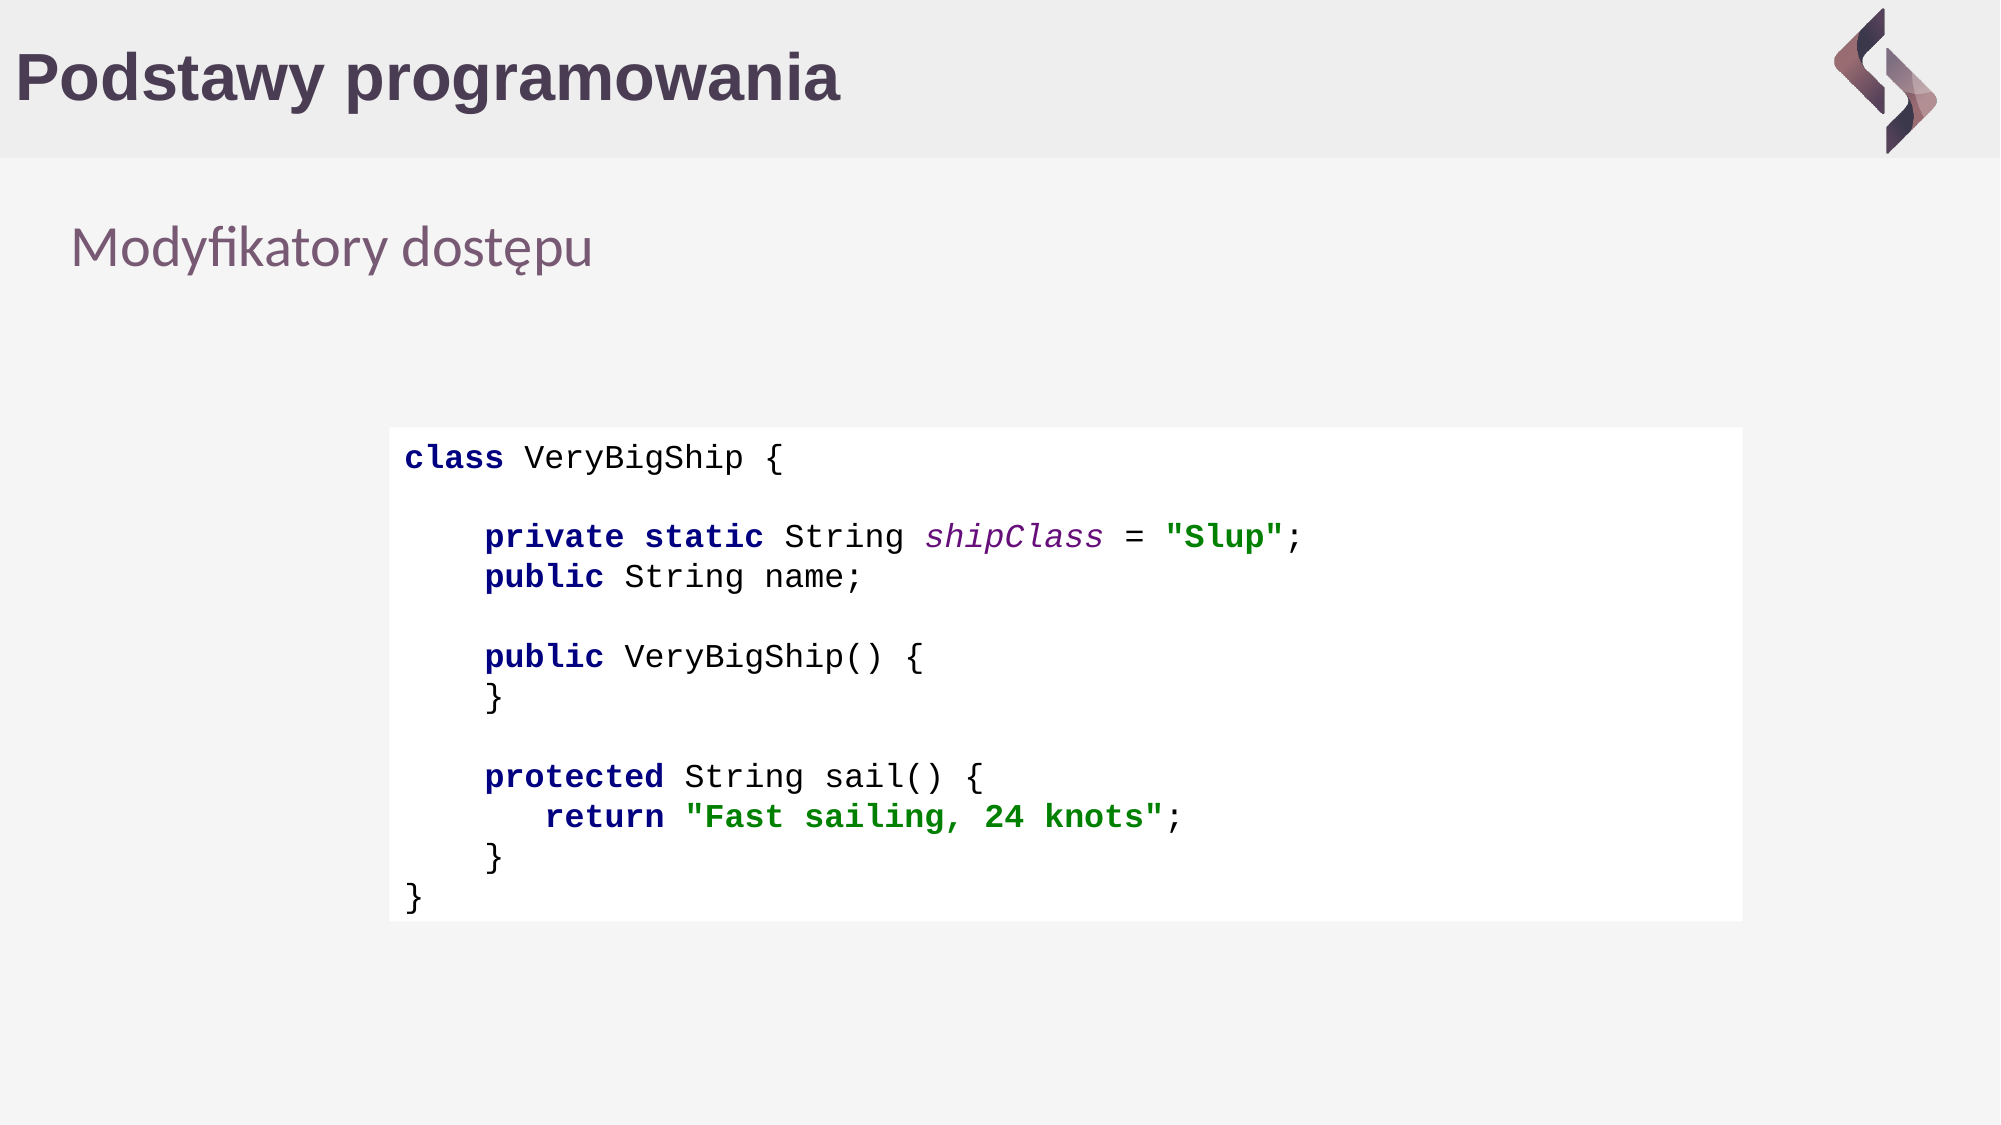

# Podstawy programowania
Modyfikatory dostępu
class VeryBigShip {
    private static String shipClass = "Slup";
    public String name;
    public VeryBigShip() {
    }
    protected String sail() {
       return "Fast sailing, 24 knots";
    }
}